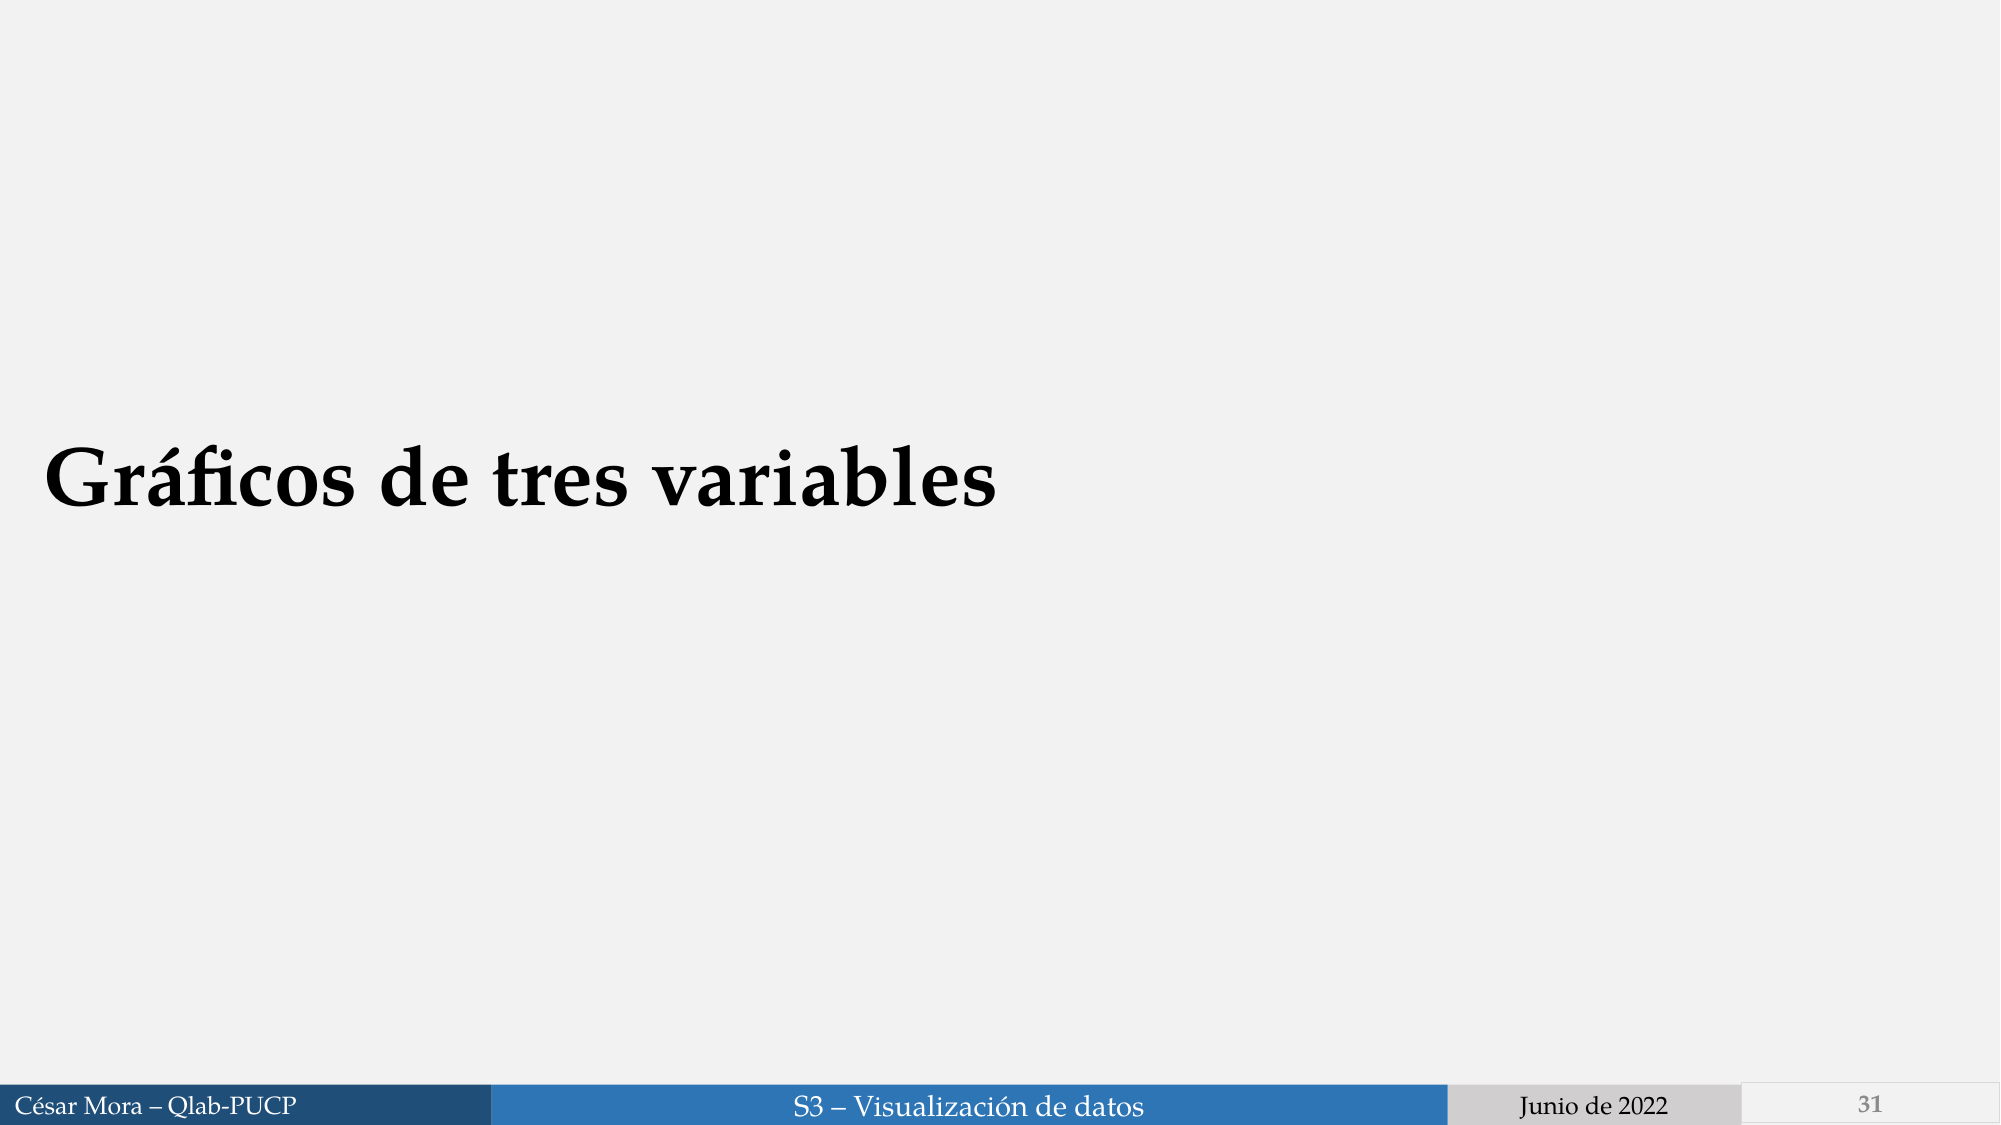

Gráficos de tres variables

31
Junio de 2022
César Mora – Qlab-PUCP
S3 – Visualización de datos